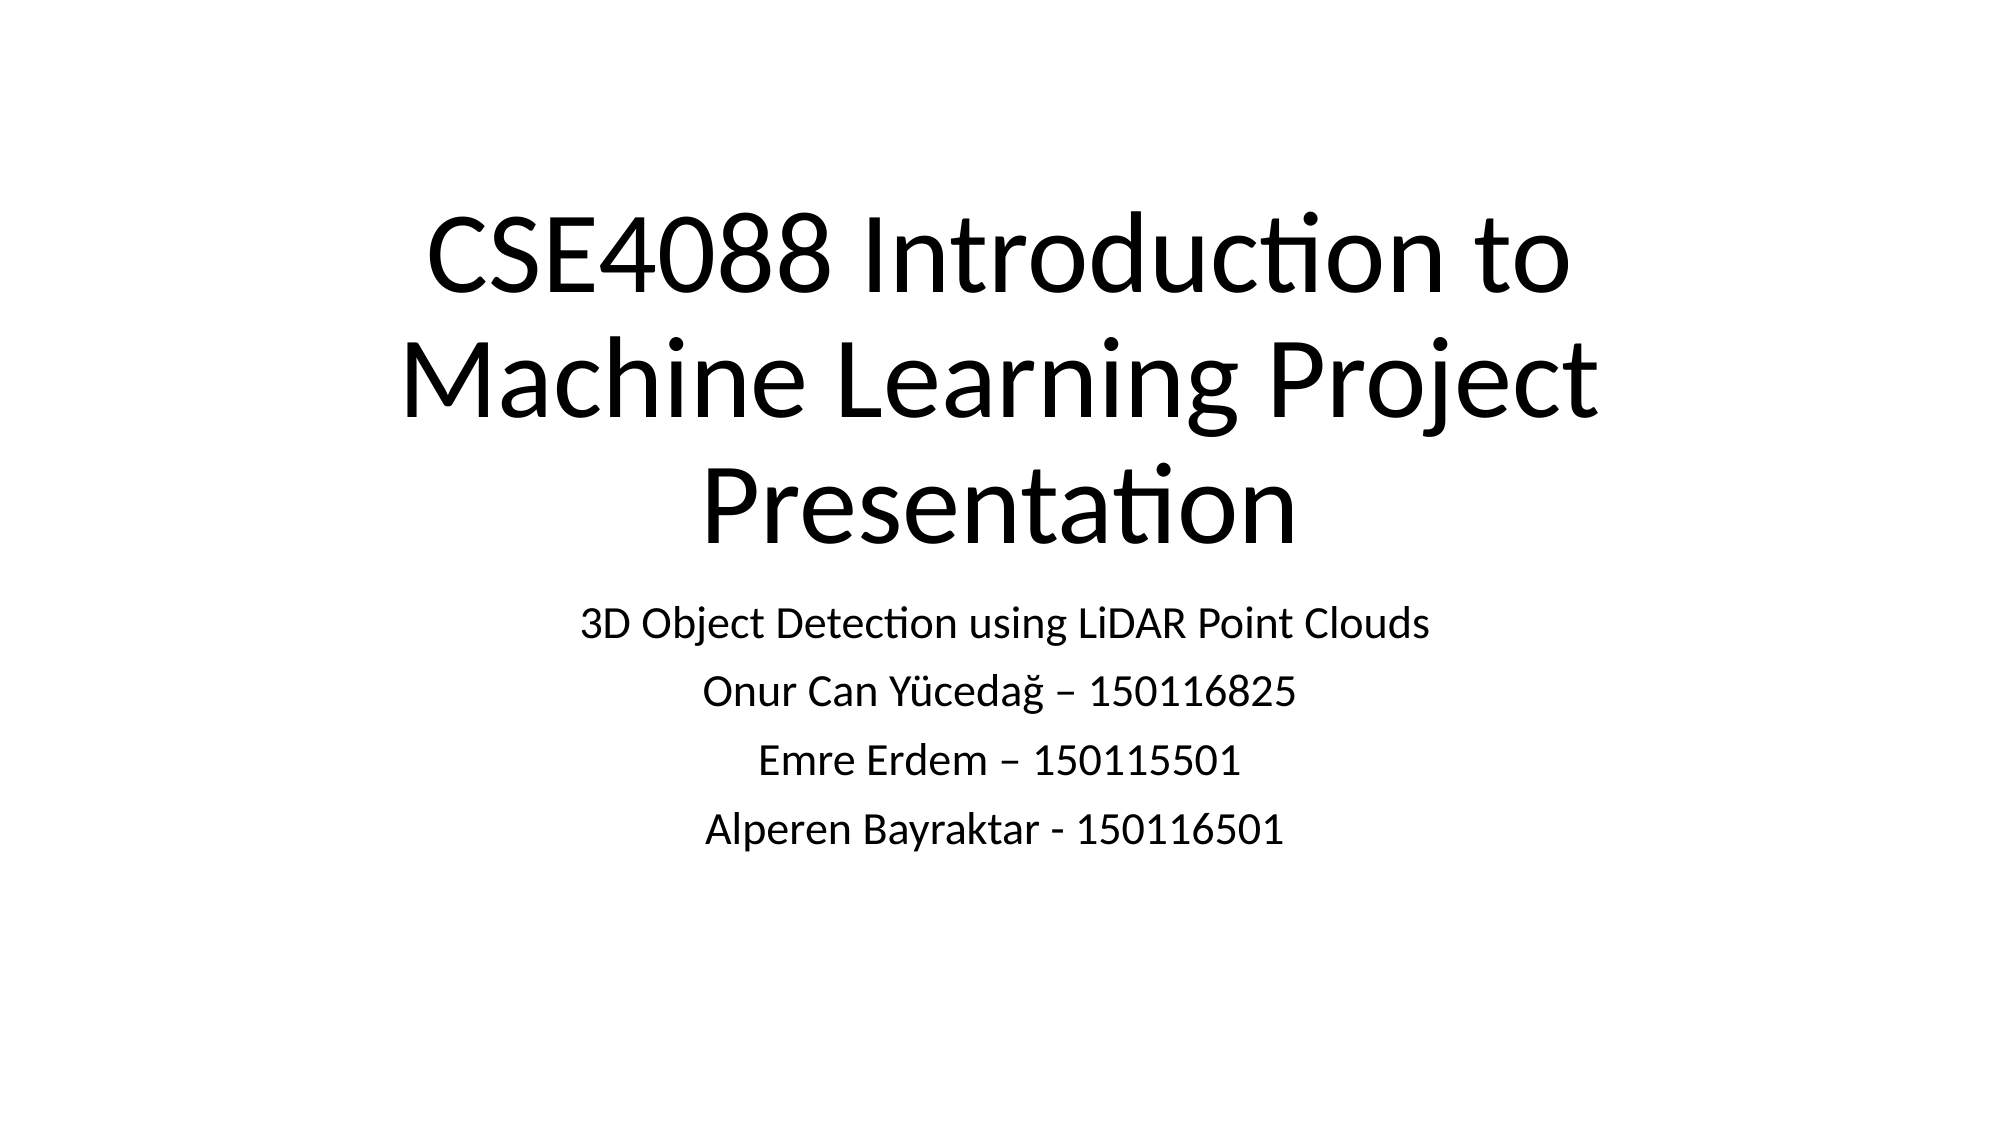

# CSE4088 Introduction to Machine Learning Project Presentation
 3D Object Detection using LiDAR Point Clouds
Onur Can Yücedağ – 150116825
Emre Erdem – 150115501
Alperen Bayraktar - 150116501